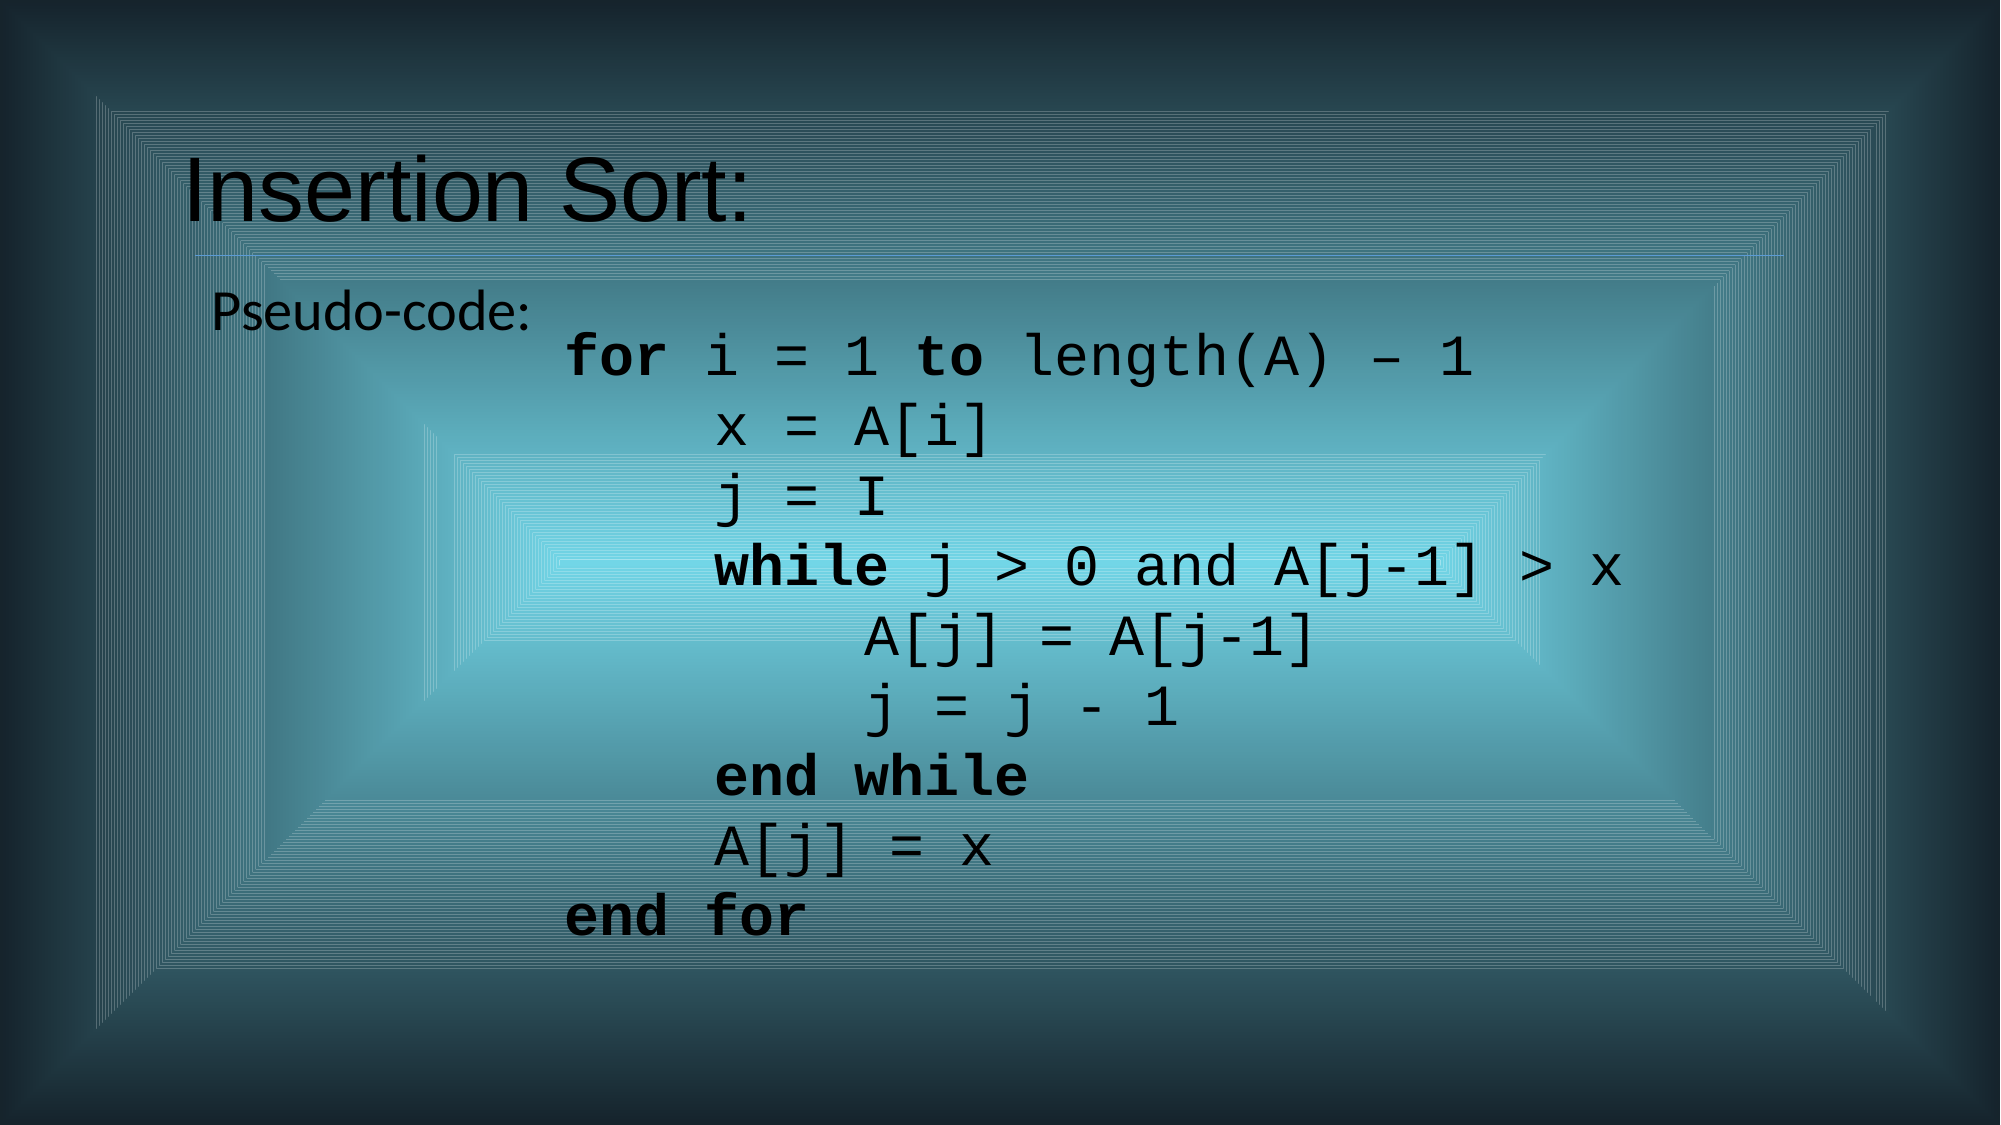

# Insertion Sort:
Pseudo-code:
for i = 1 to length(A) – 1
	x = A[i]
	j = I
	while j > 0 and A[j-1] > x
		A[j] = A[j-1]
		j = j - 1
	end while
	A[j] = x
end for